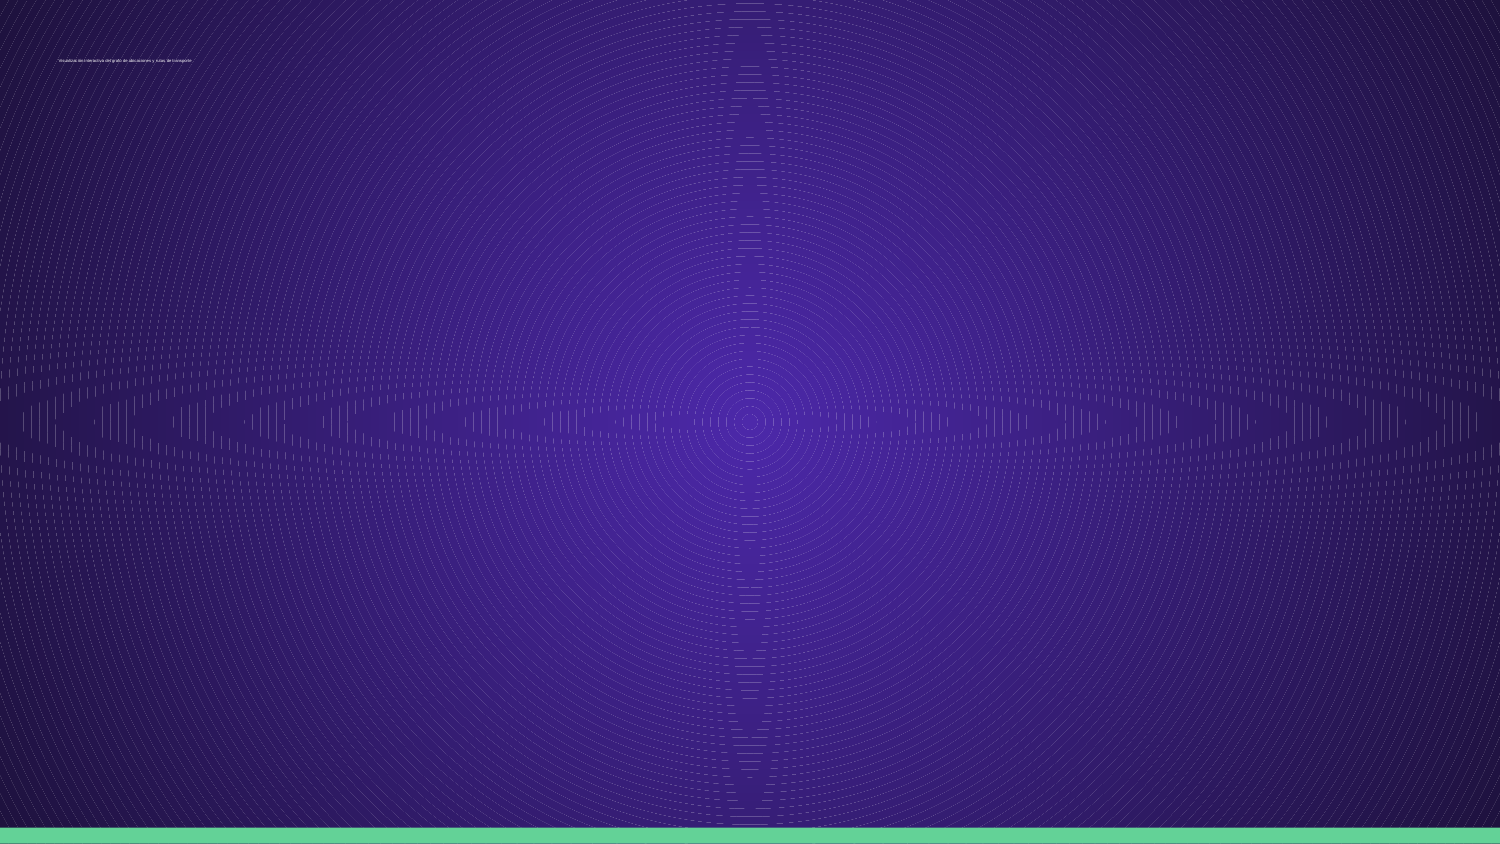

# Visualización interactiva del grafo de ubicaciones y rutas de transporte.